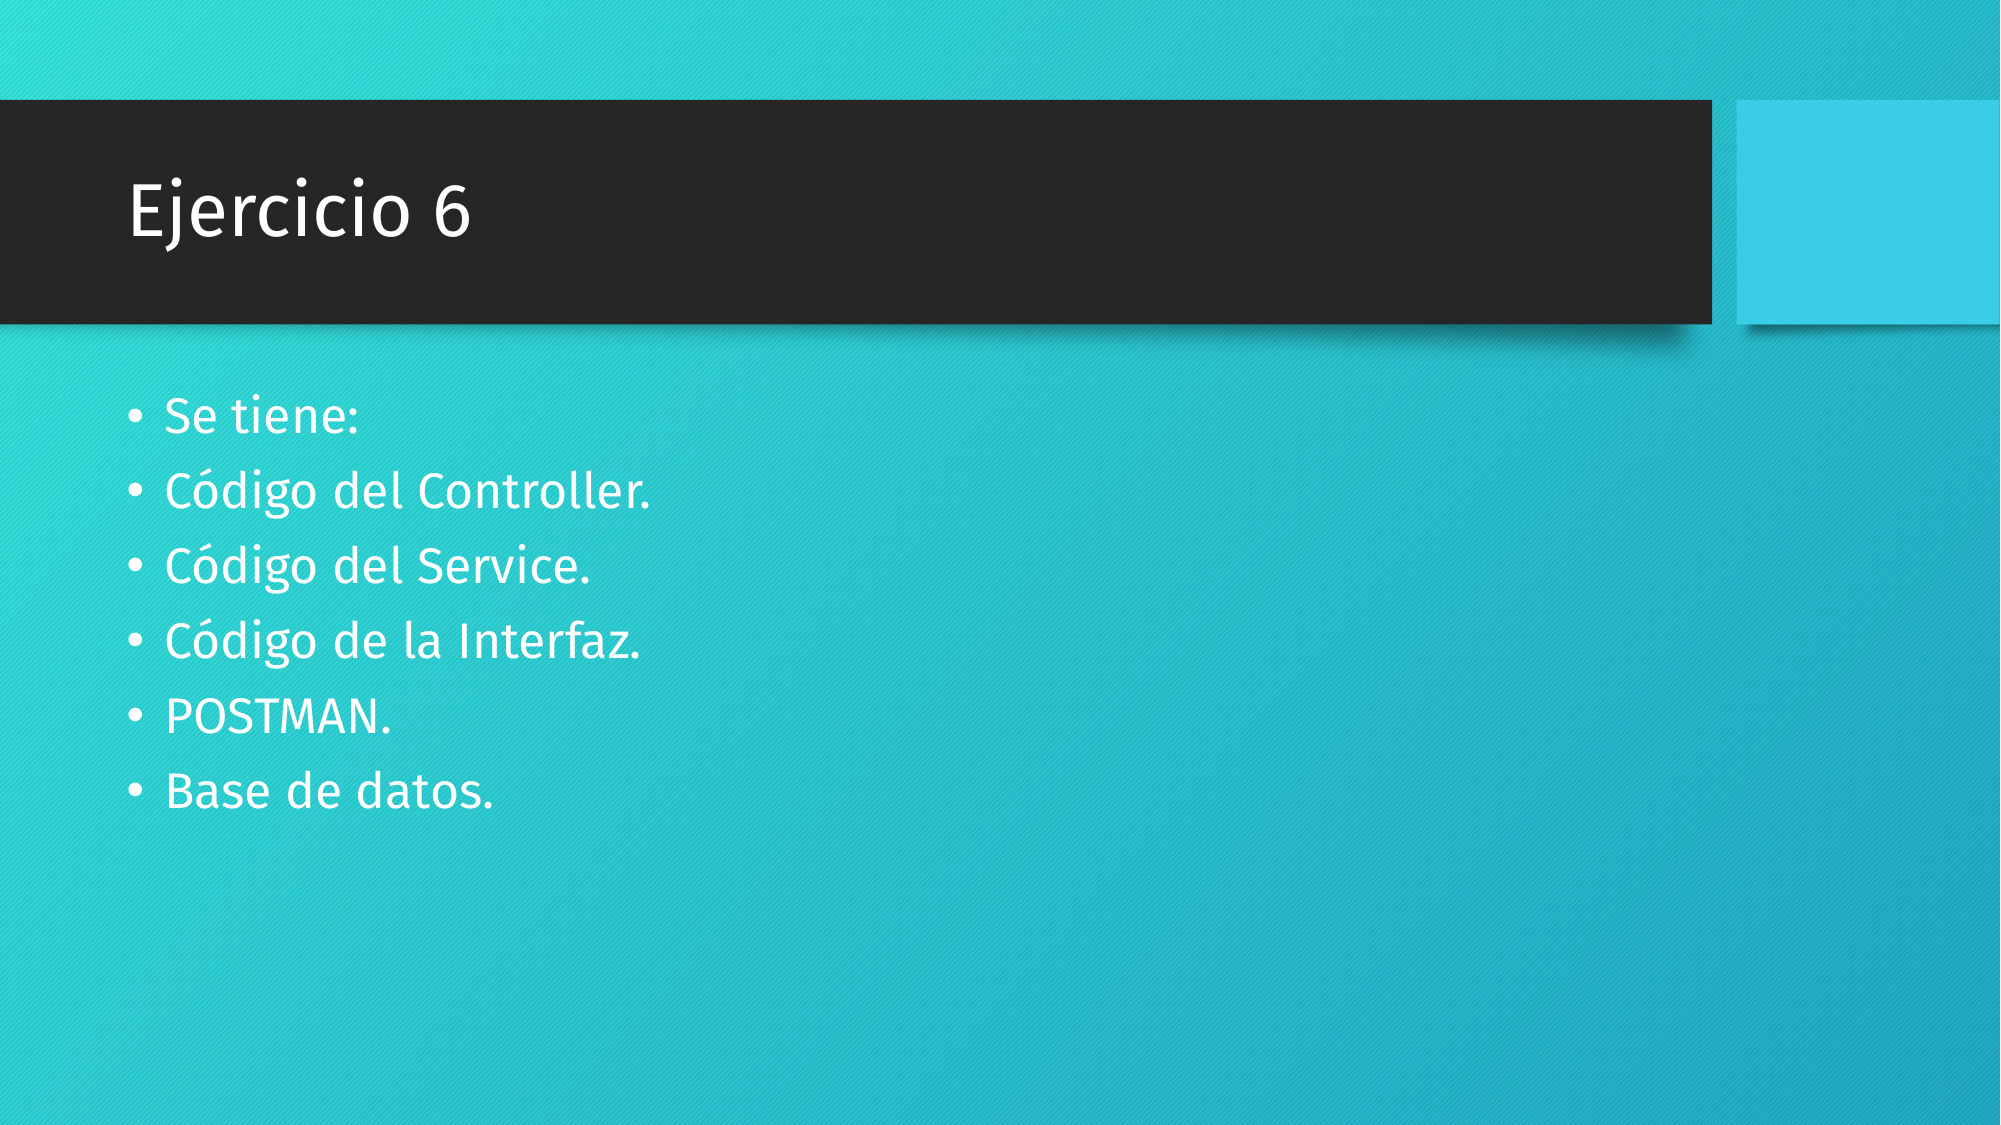

# Ejercicio 6
Se tiene:
Código del Controller.
Código del Service.
Código de la Interfaz.
POSTMAN.
Base de datos.